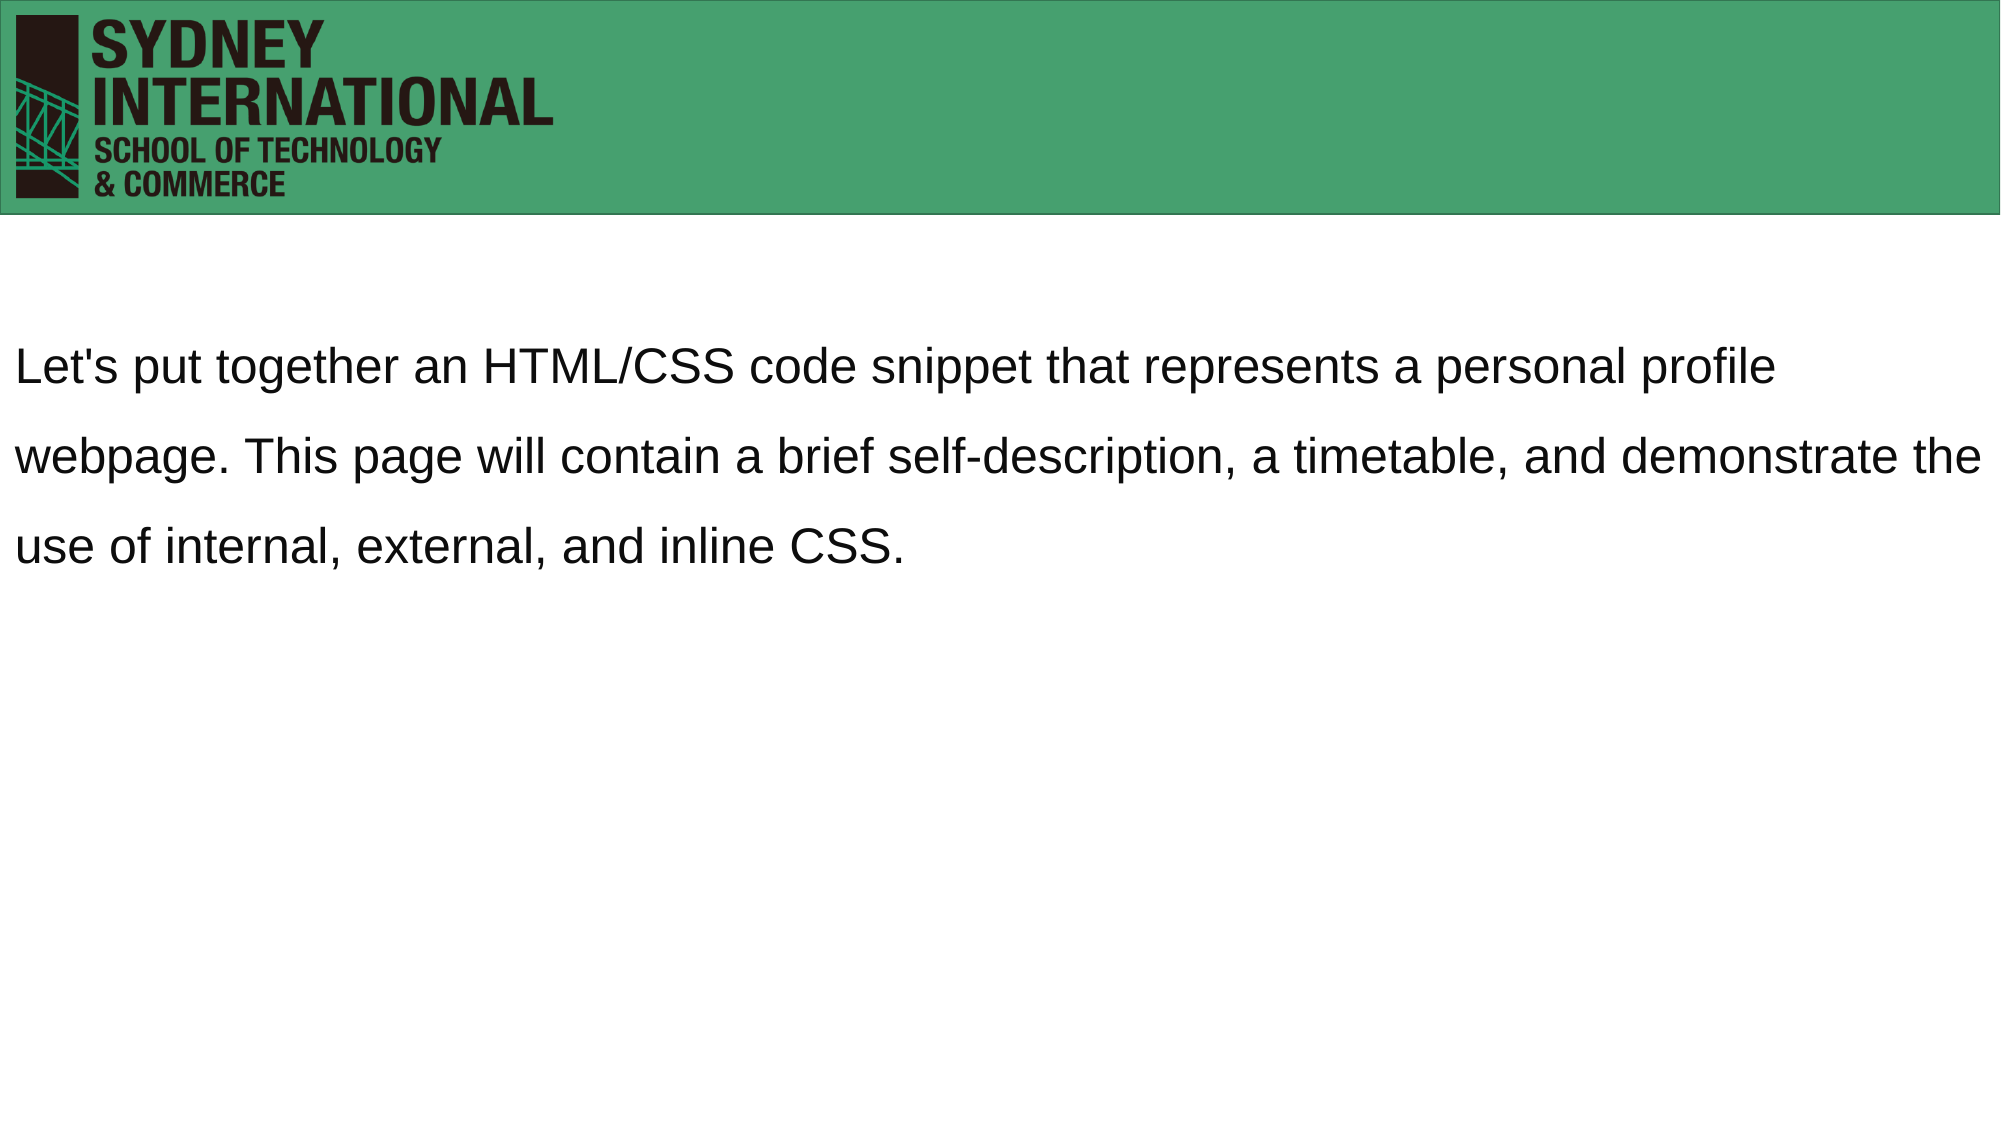

Let's put together an HTML/CSS code snippet that represents a personal profile webpage. This page will contain a brief self-description, a timetable, and demonstrate the use of internal, external, and inline CSS.